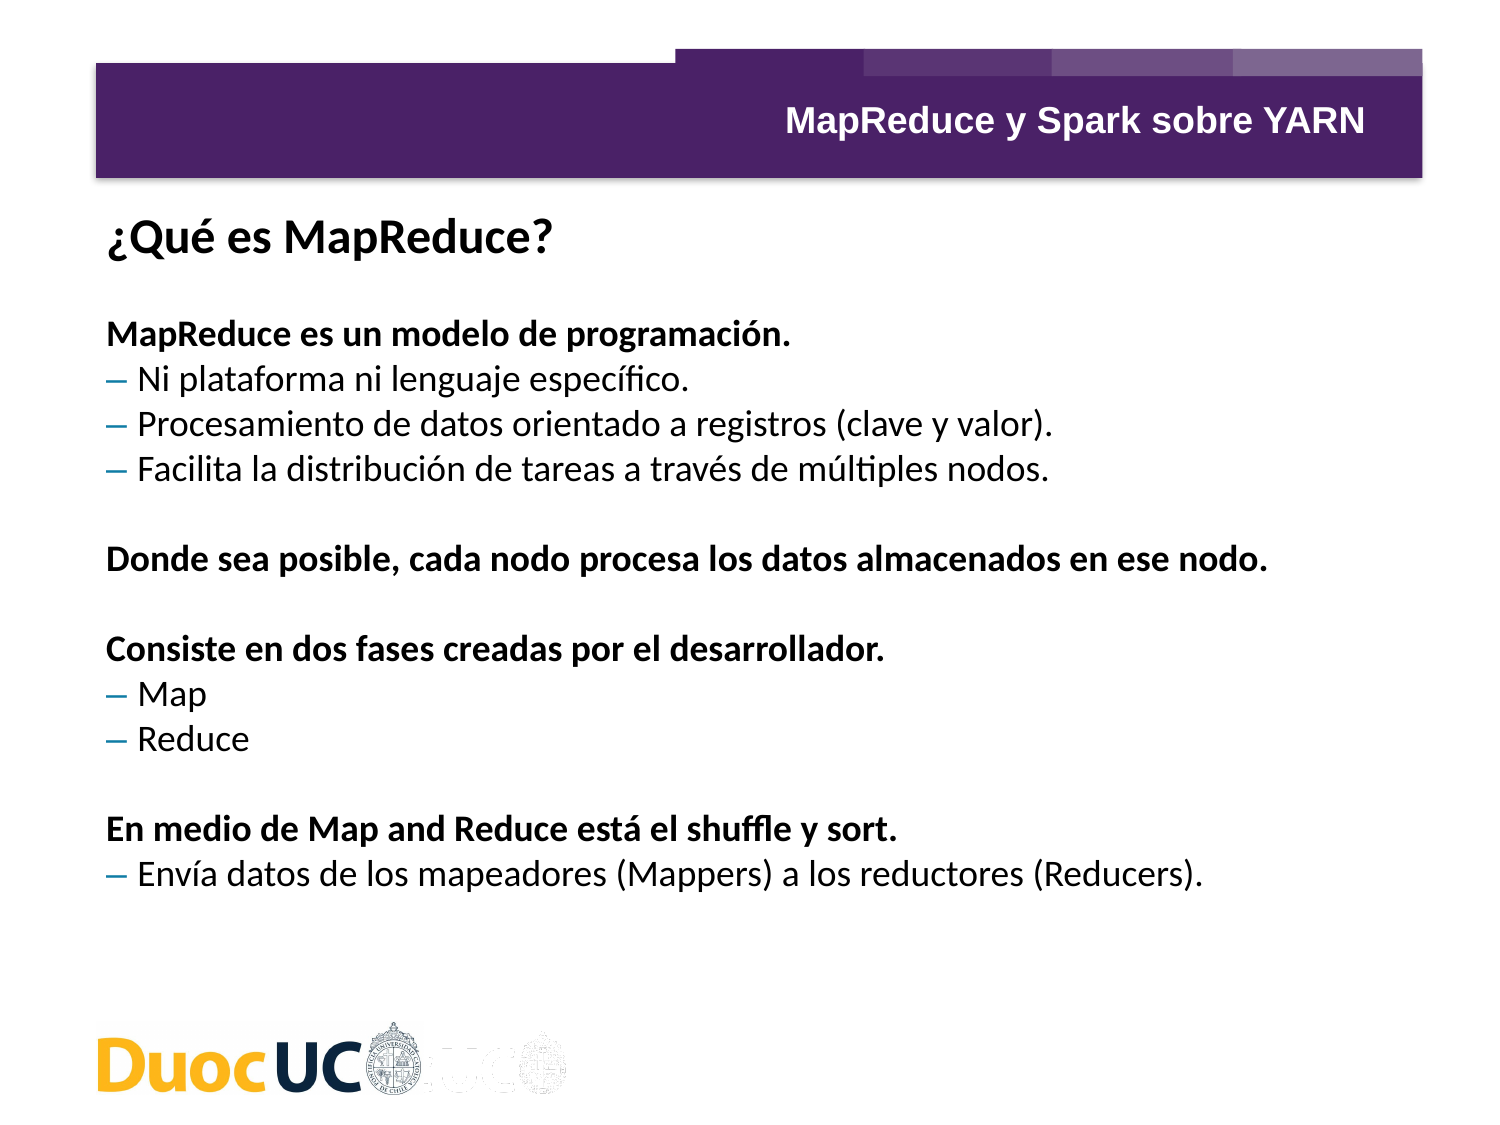

MapReduce y Spark sobre YARN
¿Qué es MapReduce?

MapReduce es un modelo de programación.
– Ni plataforma ni lenguaje específico.
– Procesamiento de datos orientado a registros (clave y valor).
– Facilita la distribución de tareas a través de múltiples nodos.

Donde sea posible, cada nodo procesa los datos almacenados en ese nodo.

Consiste en dos fases creadas por el desarrollador.
– Map
– Reduce

En medio de Map and Reduce está el shuffle y sort.
– Envía datos de los mapeadores (Mappers) a los reductores (Reducers).